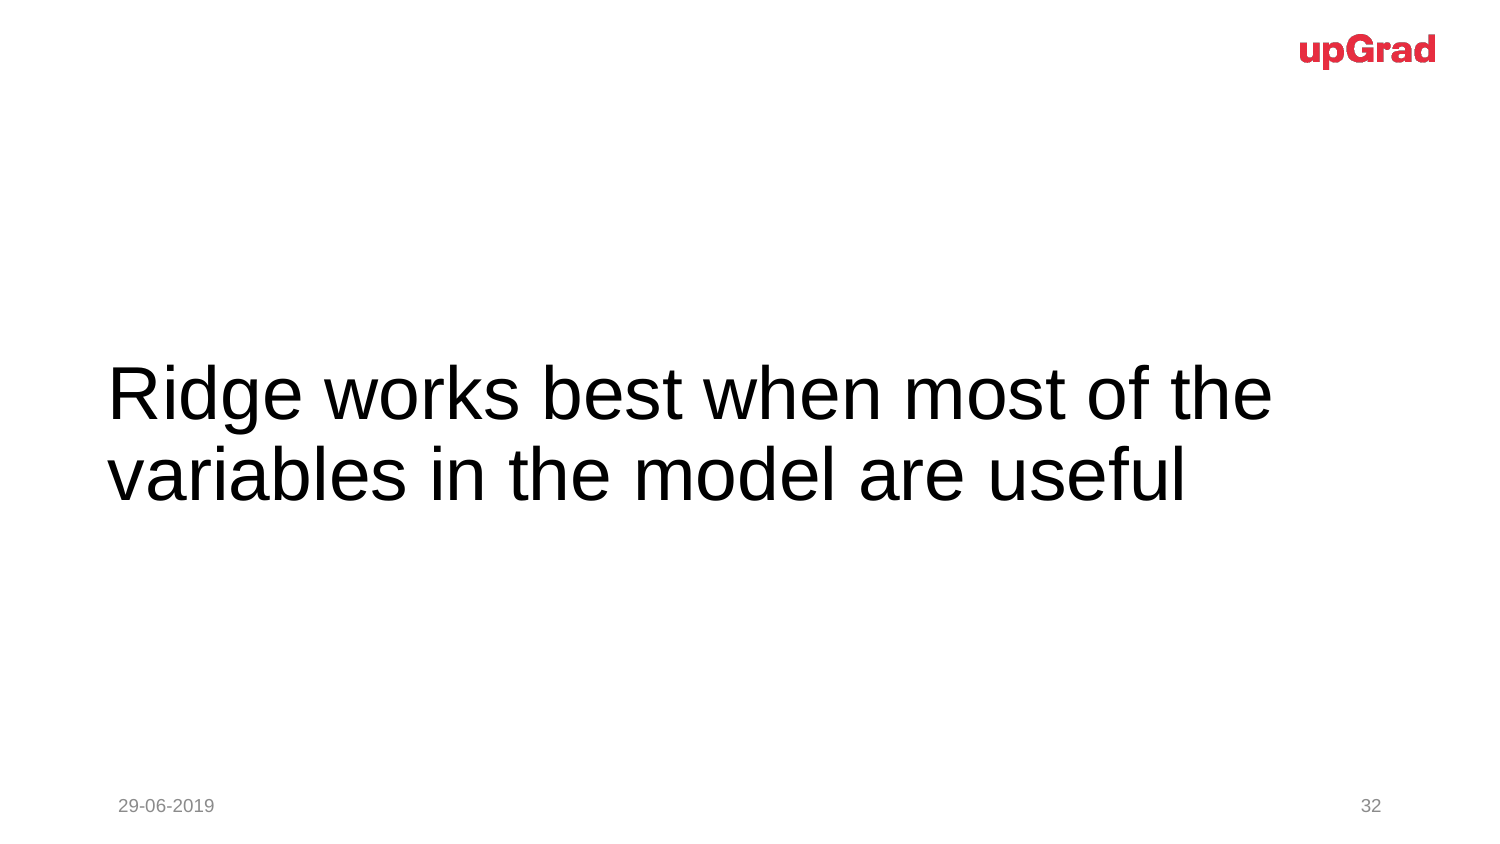

# Ridge works best when most of the variables in the model are useful
29-06-2019
32